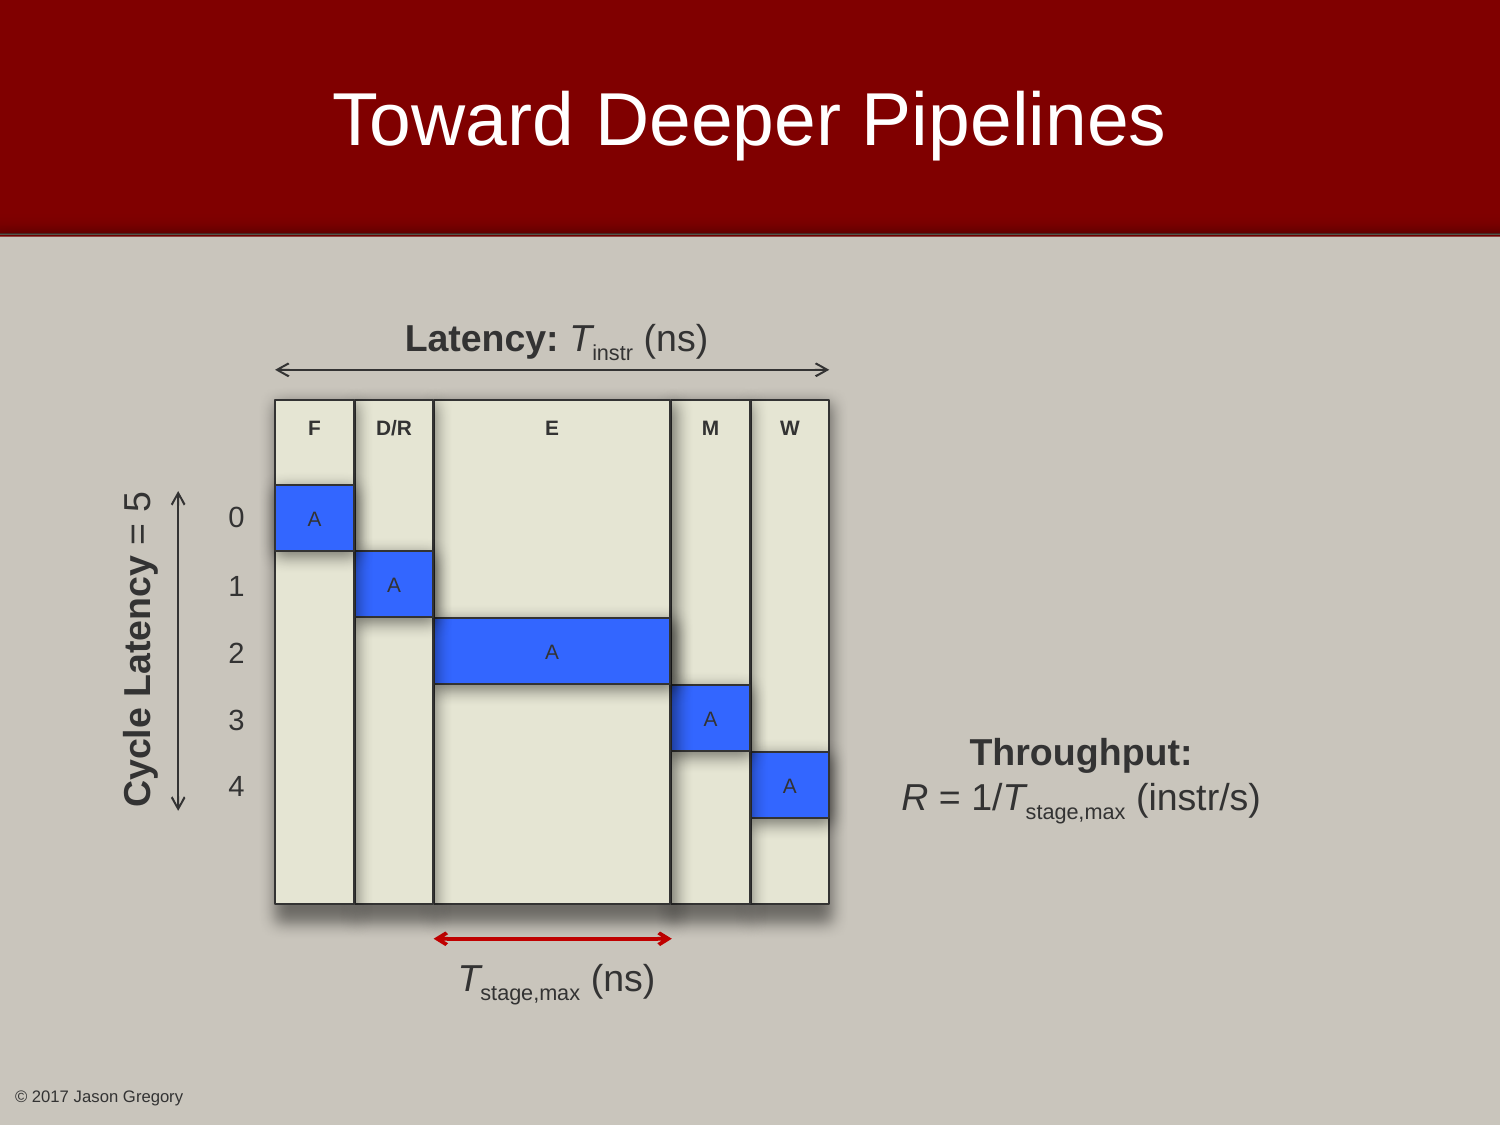

# Toward Deeper Pipelines
Latency: Tinstr (ns)
F
D/R
E
M
W
A
0
A
1
A
Cycle Latency = 5
2
A
3
Throughput:
R = 1/Tstage,max (instr/s)
A
4
Tstage,max (ns)
© 2017 Jason Gregory